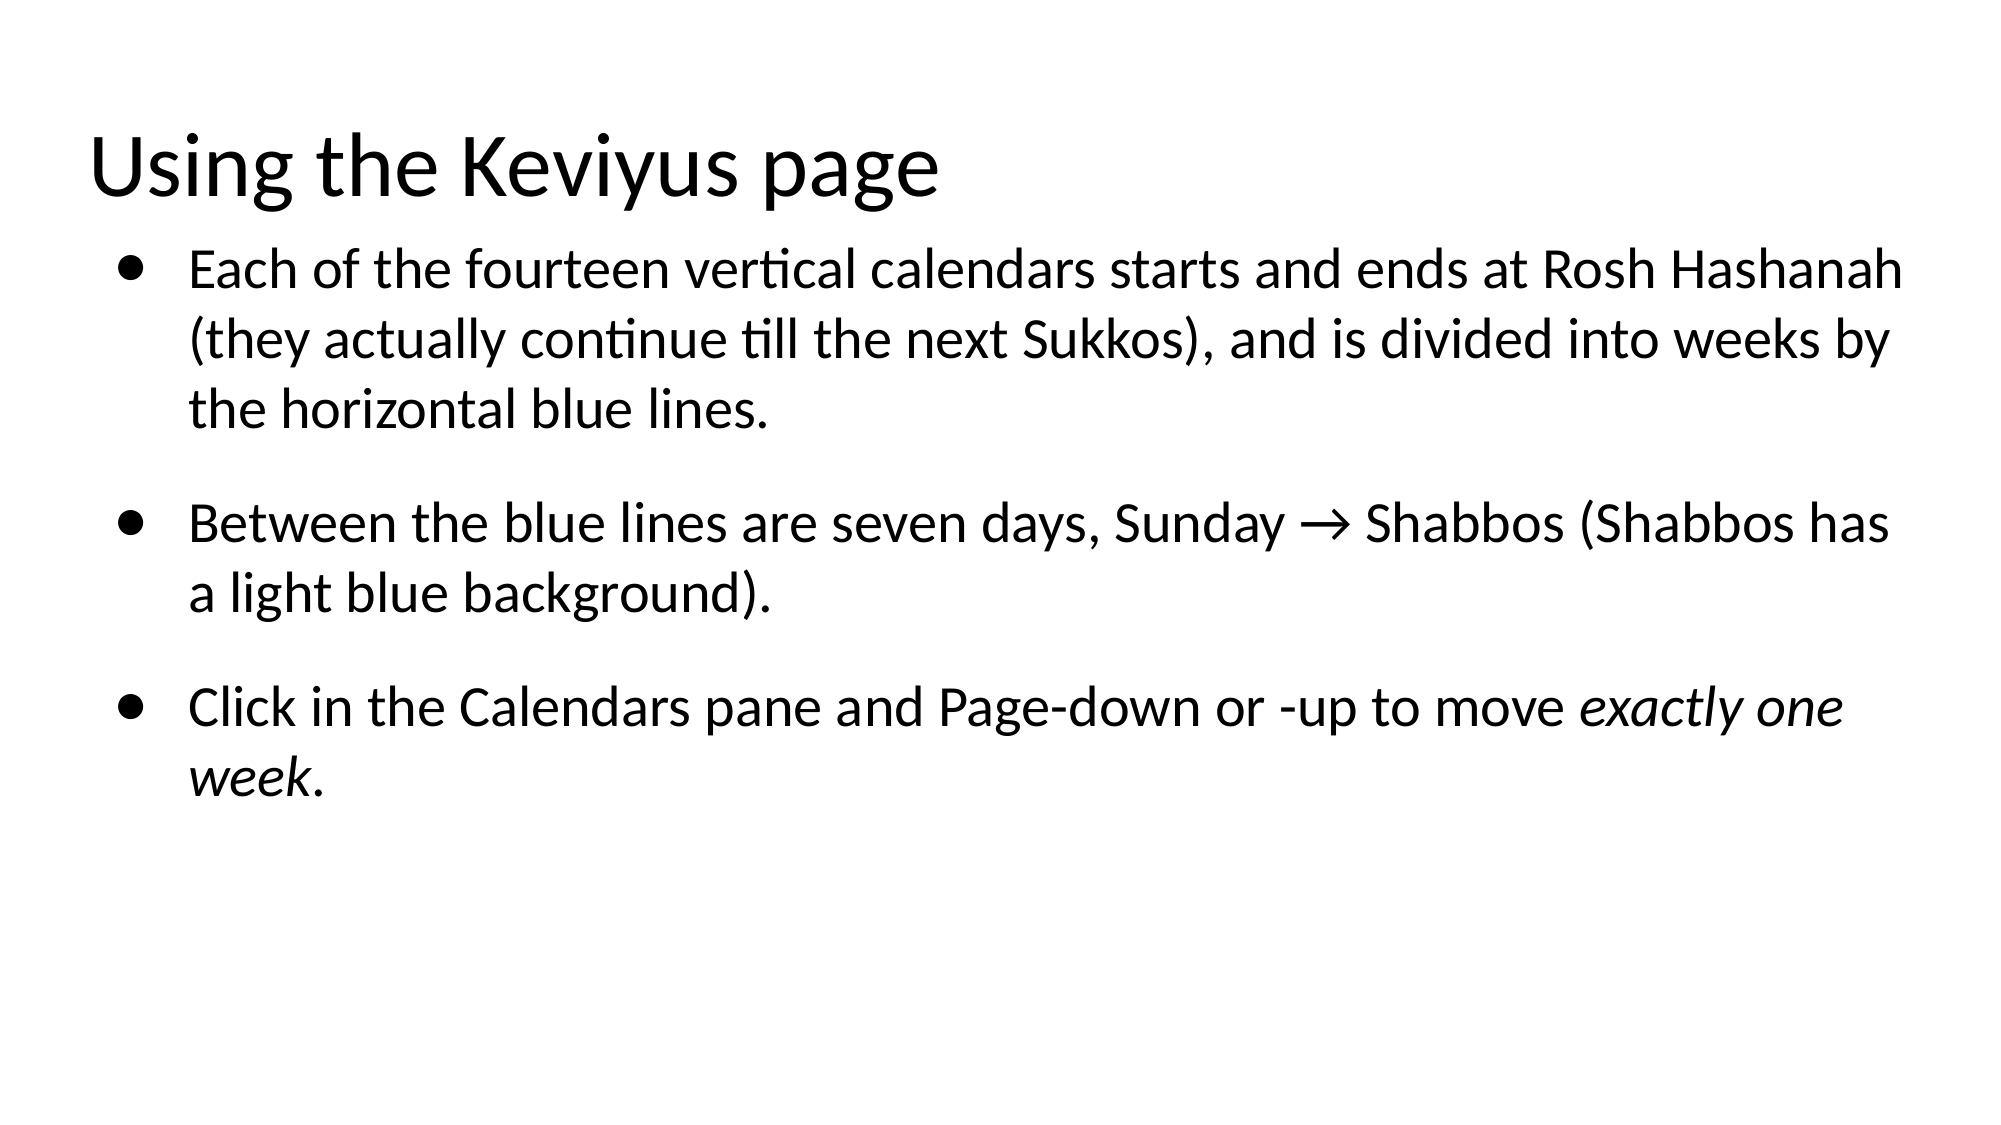

# Using the Keviyus page
Each of the fourteen vertical calendars starts and ends at Rosh Hashanah (they actually continue till the next Sukkos), and is divided into weeks by the horizontal blue lines.
Between the blue lines are seven days, Sunday → Shabbos (Shabbos has a light blue background).
Click in the Calendars pane and Page-down or -up to move exactly one week.